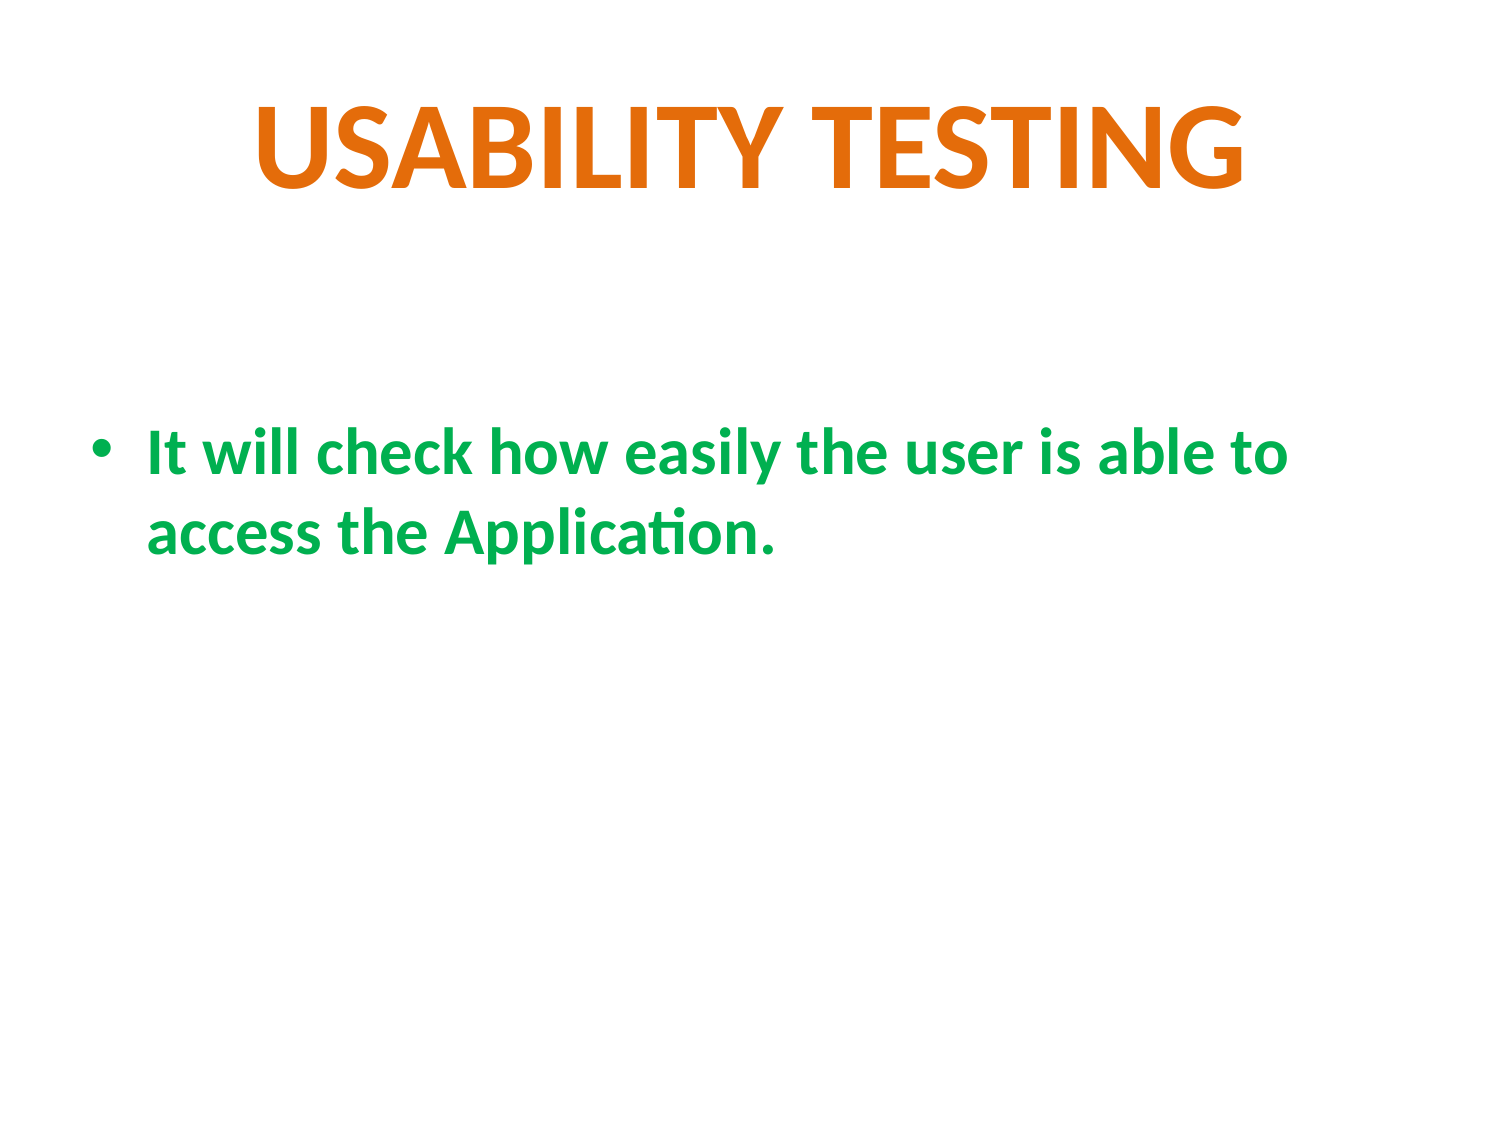

# USABILITY TESTING
It will check how easily the user is able to access the Application.